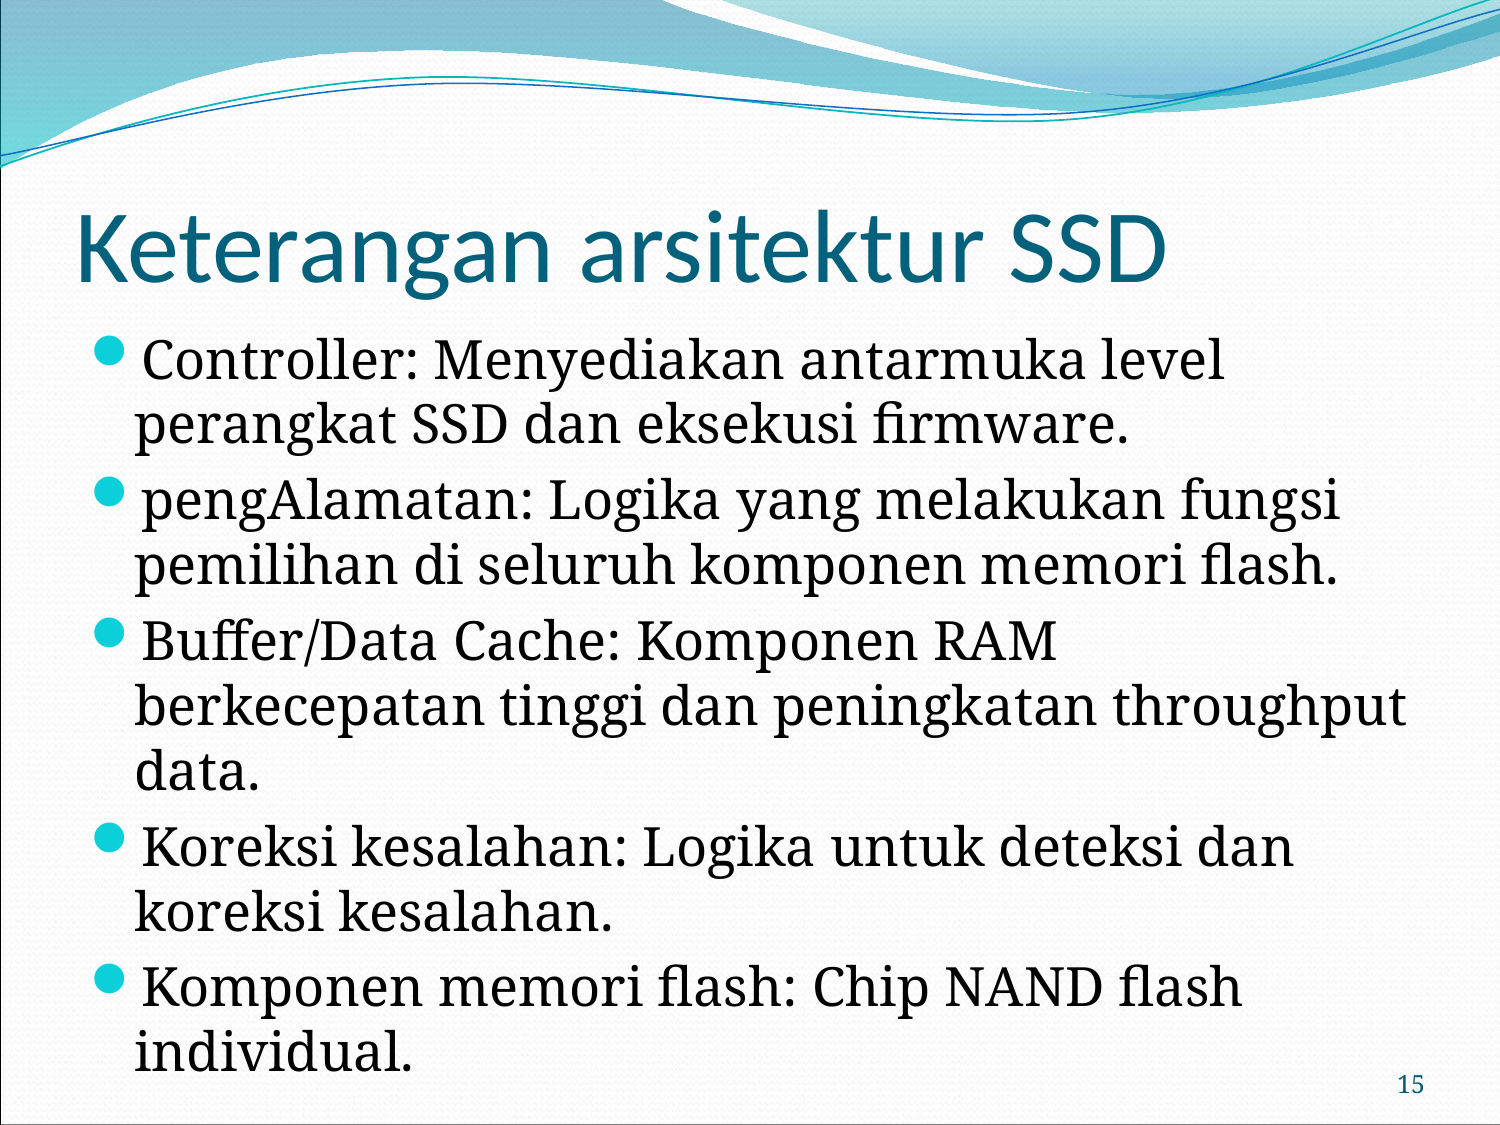

# Keterangan arsitektur SSD
Controller: Menyediakan antarmuka level perangkat SSD dan eksekusi firmware.
pengAlamatan: Logika yang melakukan fungsi pemilihan di seluruh komponen memori flash.
Buffer/Data Cache: Komponen RAM berkecepatan tinggi dan peningkatan throughput data.
Koreksi kesalahan: Logika untuk deteksi dan koreksi kesalahan.
Komponen memori flash: Chip NAND flash individual.
15